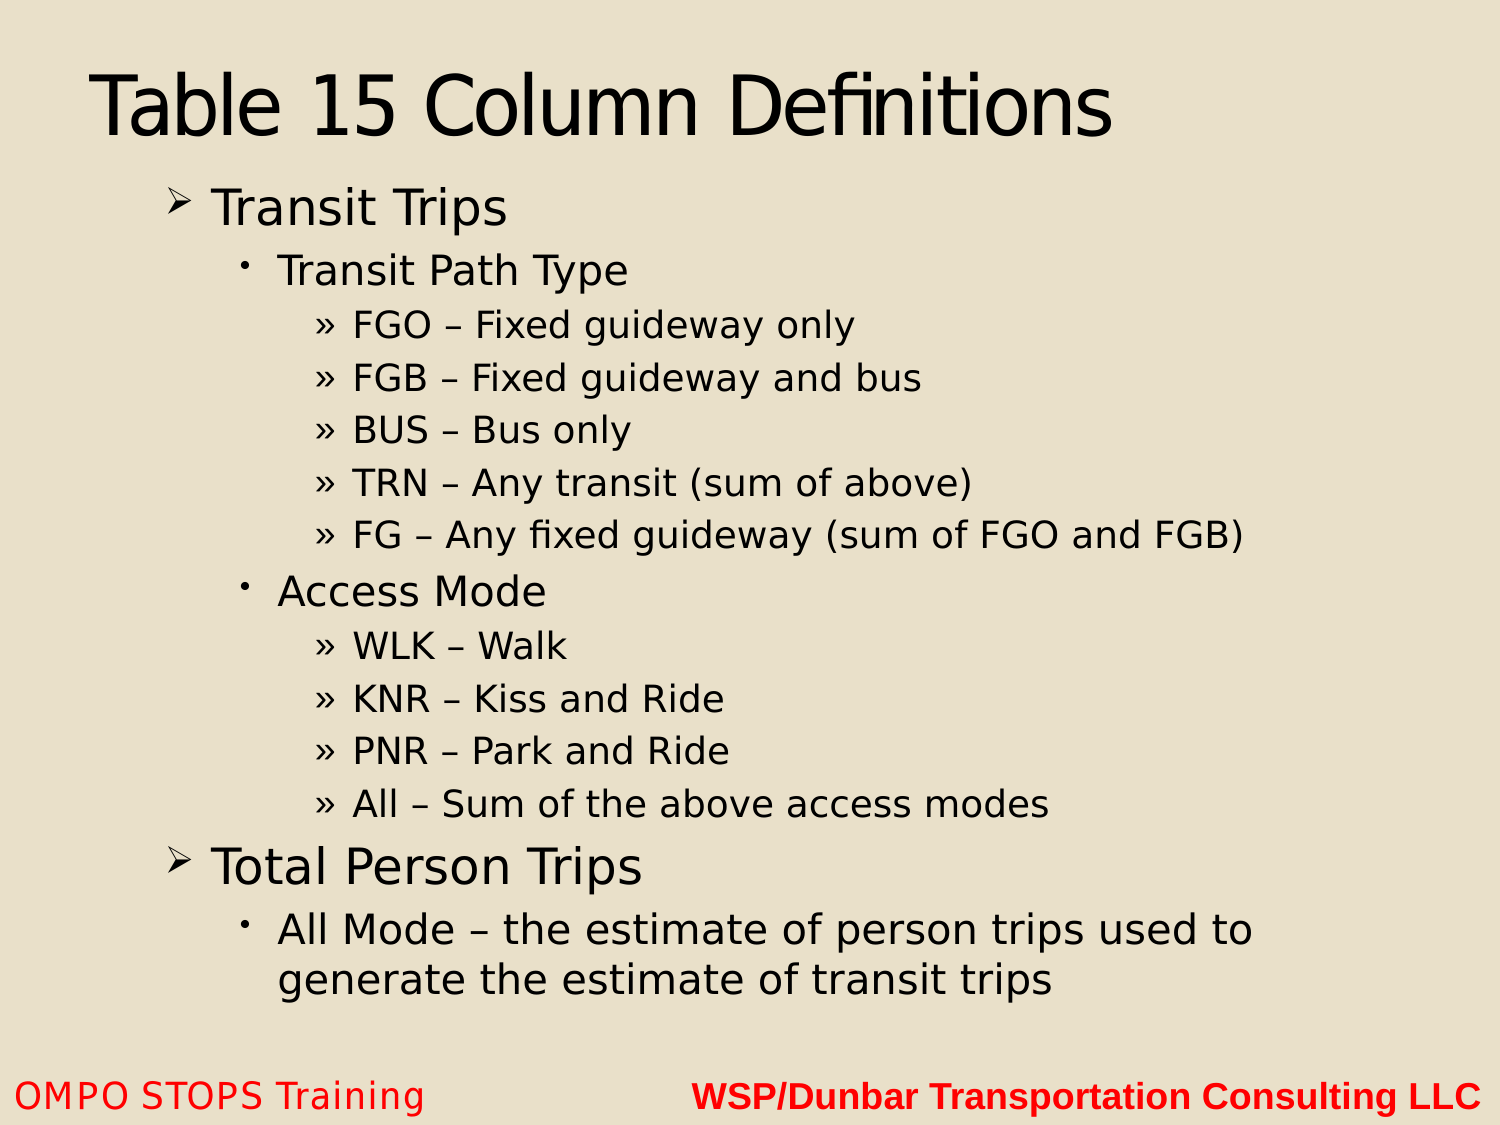

# Table 15 Column Definitions
Transit Trips
Transit Path Type
FGO – Fixed guideway only
FGB – Fixed guideway and bus
BUS – Bus only
TRN – Any transit (sum of above)
FG – Any fixed guideway (sum of FGO and FGB)
Access Mode
WLK – Walk
KNR – Kiss and Ride
PNR – Park and Ride
All – Sum of the above access modes
Total Person Trips
All Mode – the estimate of person trips used to generate the estimate of transit trips

OMPO STOPS Training                        WSP/Dunbar Transportation Consulting LLC